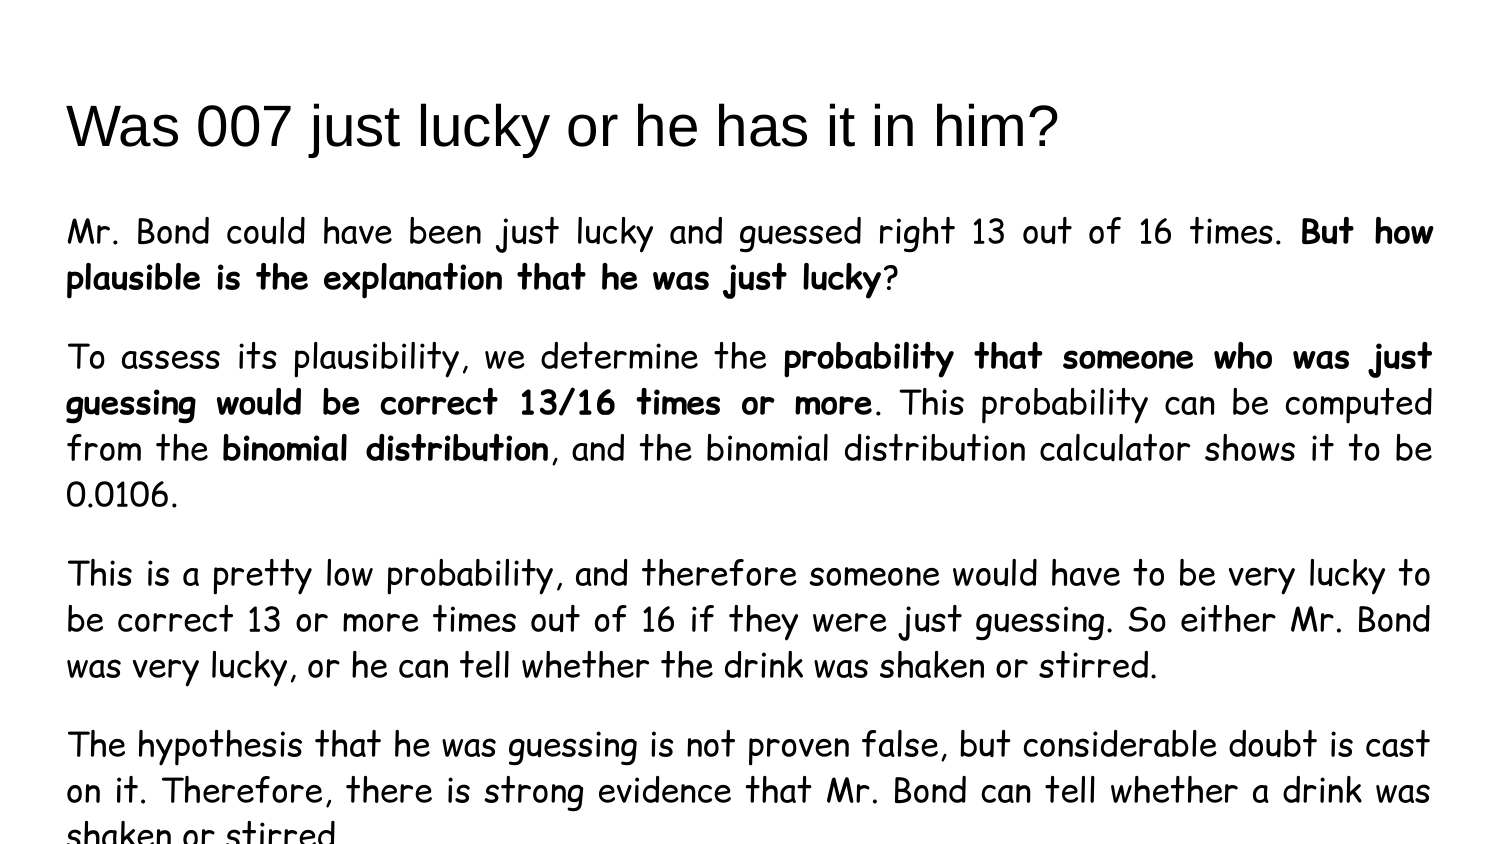

# Was 007 just lucky or he has it in him?
Mr. Bond could have been just lucky and guessed right 13 out of 16 times. But how plausible is the explanation that he was just lucky?
To assess its plausibility, we determine the probability that someone who was just guessing would be correct 13/16 times or more. This probability can be computed from the binomial distribution, and the binomial distribution calculator shows it to be 0.0106.
This is a pretty low probability, and therefore someone would have to be very lucky to be correct 13 or more times out of 16 if they were just guessing. So either Mr. Bond was very lucky, or he can tell whether the drink was shaken or stirred.
The hypothesis that he was guessing is not proven false, but considerable doubt is cast on it. Therefore, there is strong evidence that Mr. Bond can tell whether a drink was shaken or stirred.